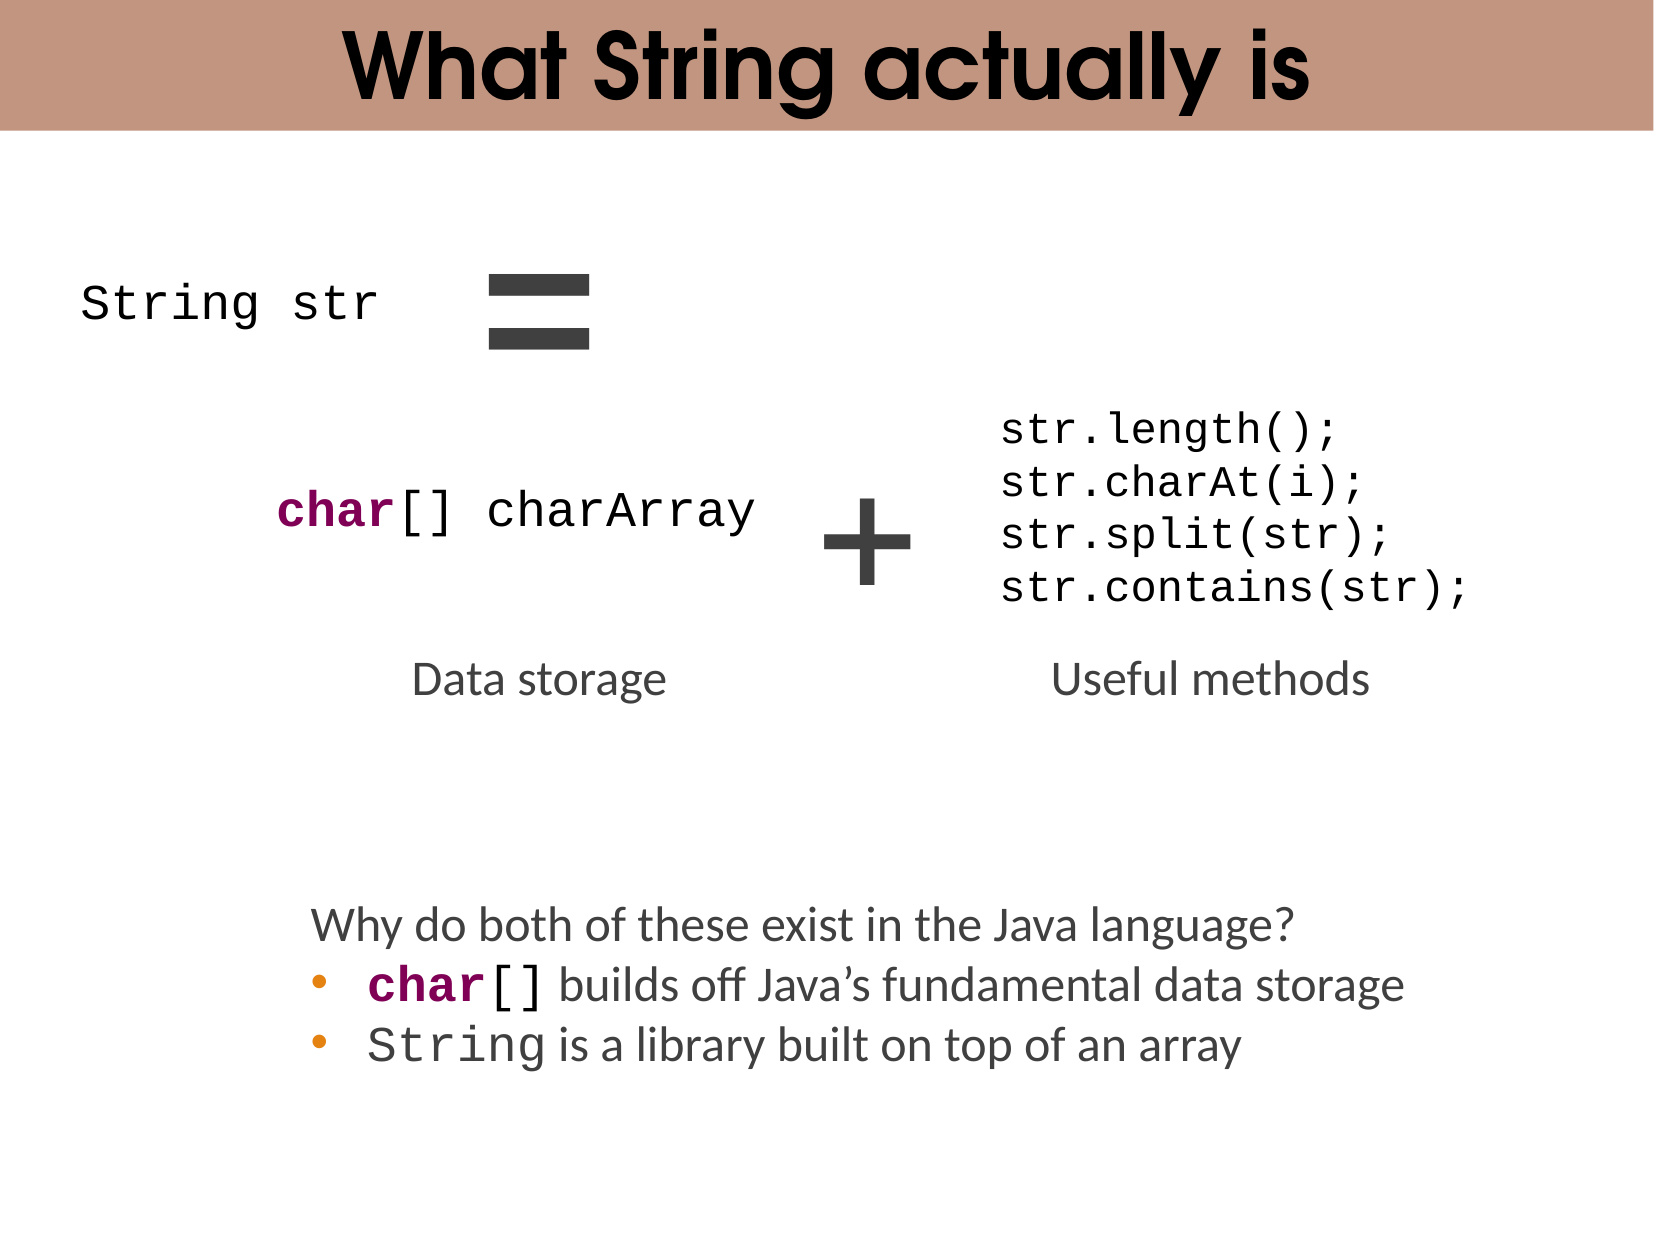

What String actually is
=
String str
str.length();
str.charAt(i);
str.split(str);
str.contains(str);
➕
char[] charArray
Data storage
Useful methods
Why do both of these exist in the Java language?
char[] builds off Java’s fundamental data storage
String is a library built on top of an array